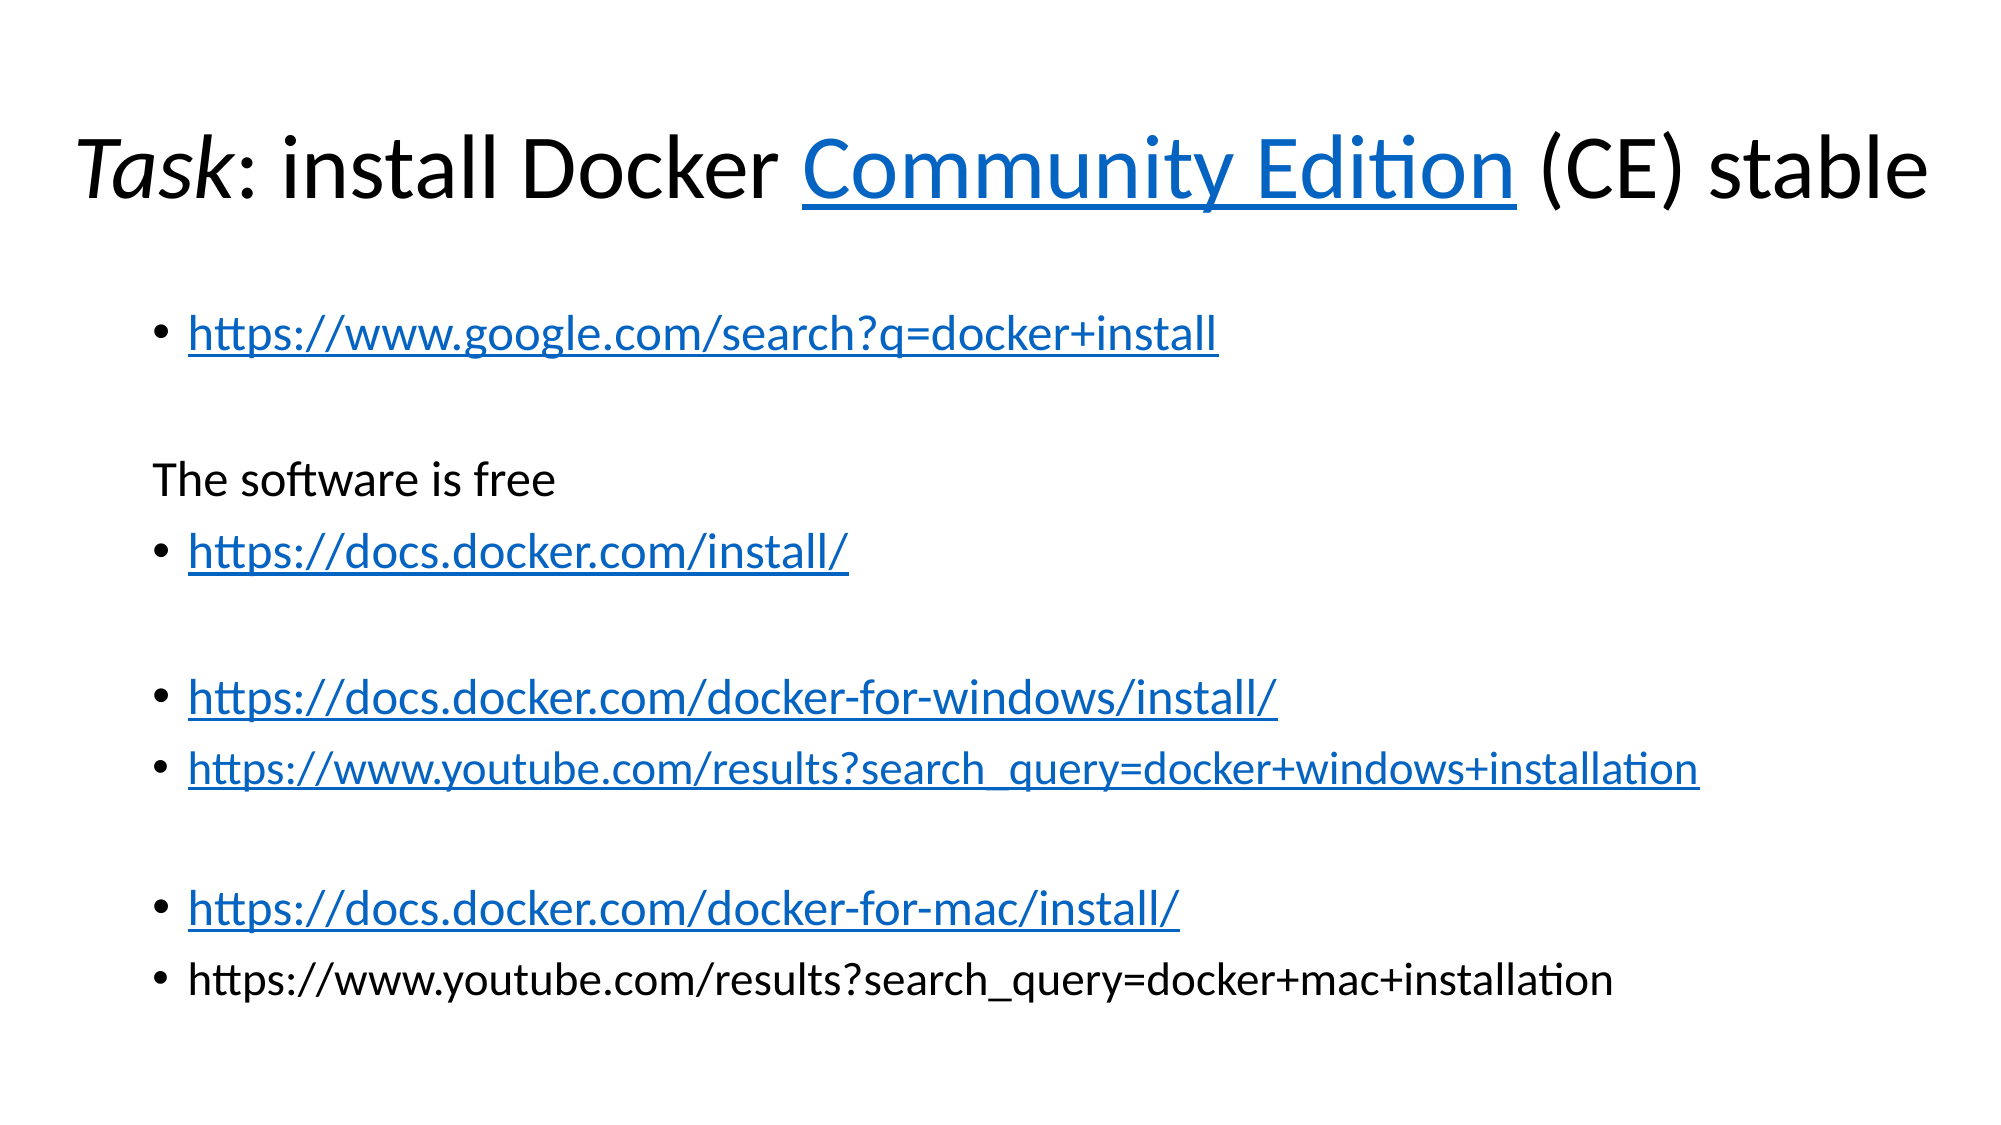

# Task: install Docker Community Edition (CE) stable
https://www.google.com/search?q=docker+install

The software is free
https://docs.docker.com/install/

https://docs.docker.com/docker-for-windows/install/
https://www.youtube.com/results?search_query=docker+windows+installation

https://docs.docker.com/docker-for-mac/install/
https://www.youtube.com/results?search_query=docker+mac+installation